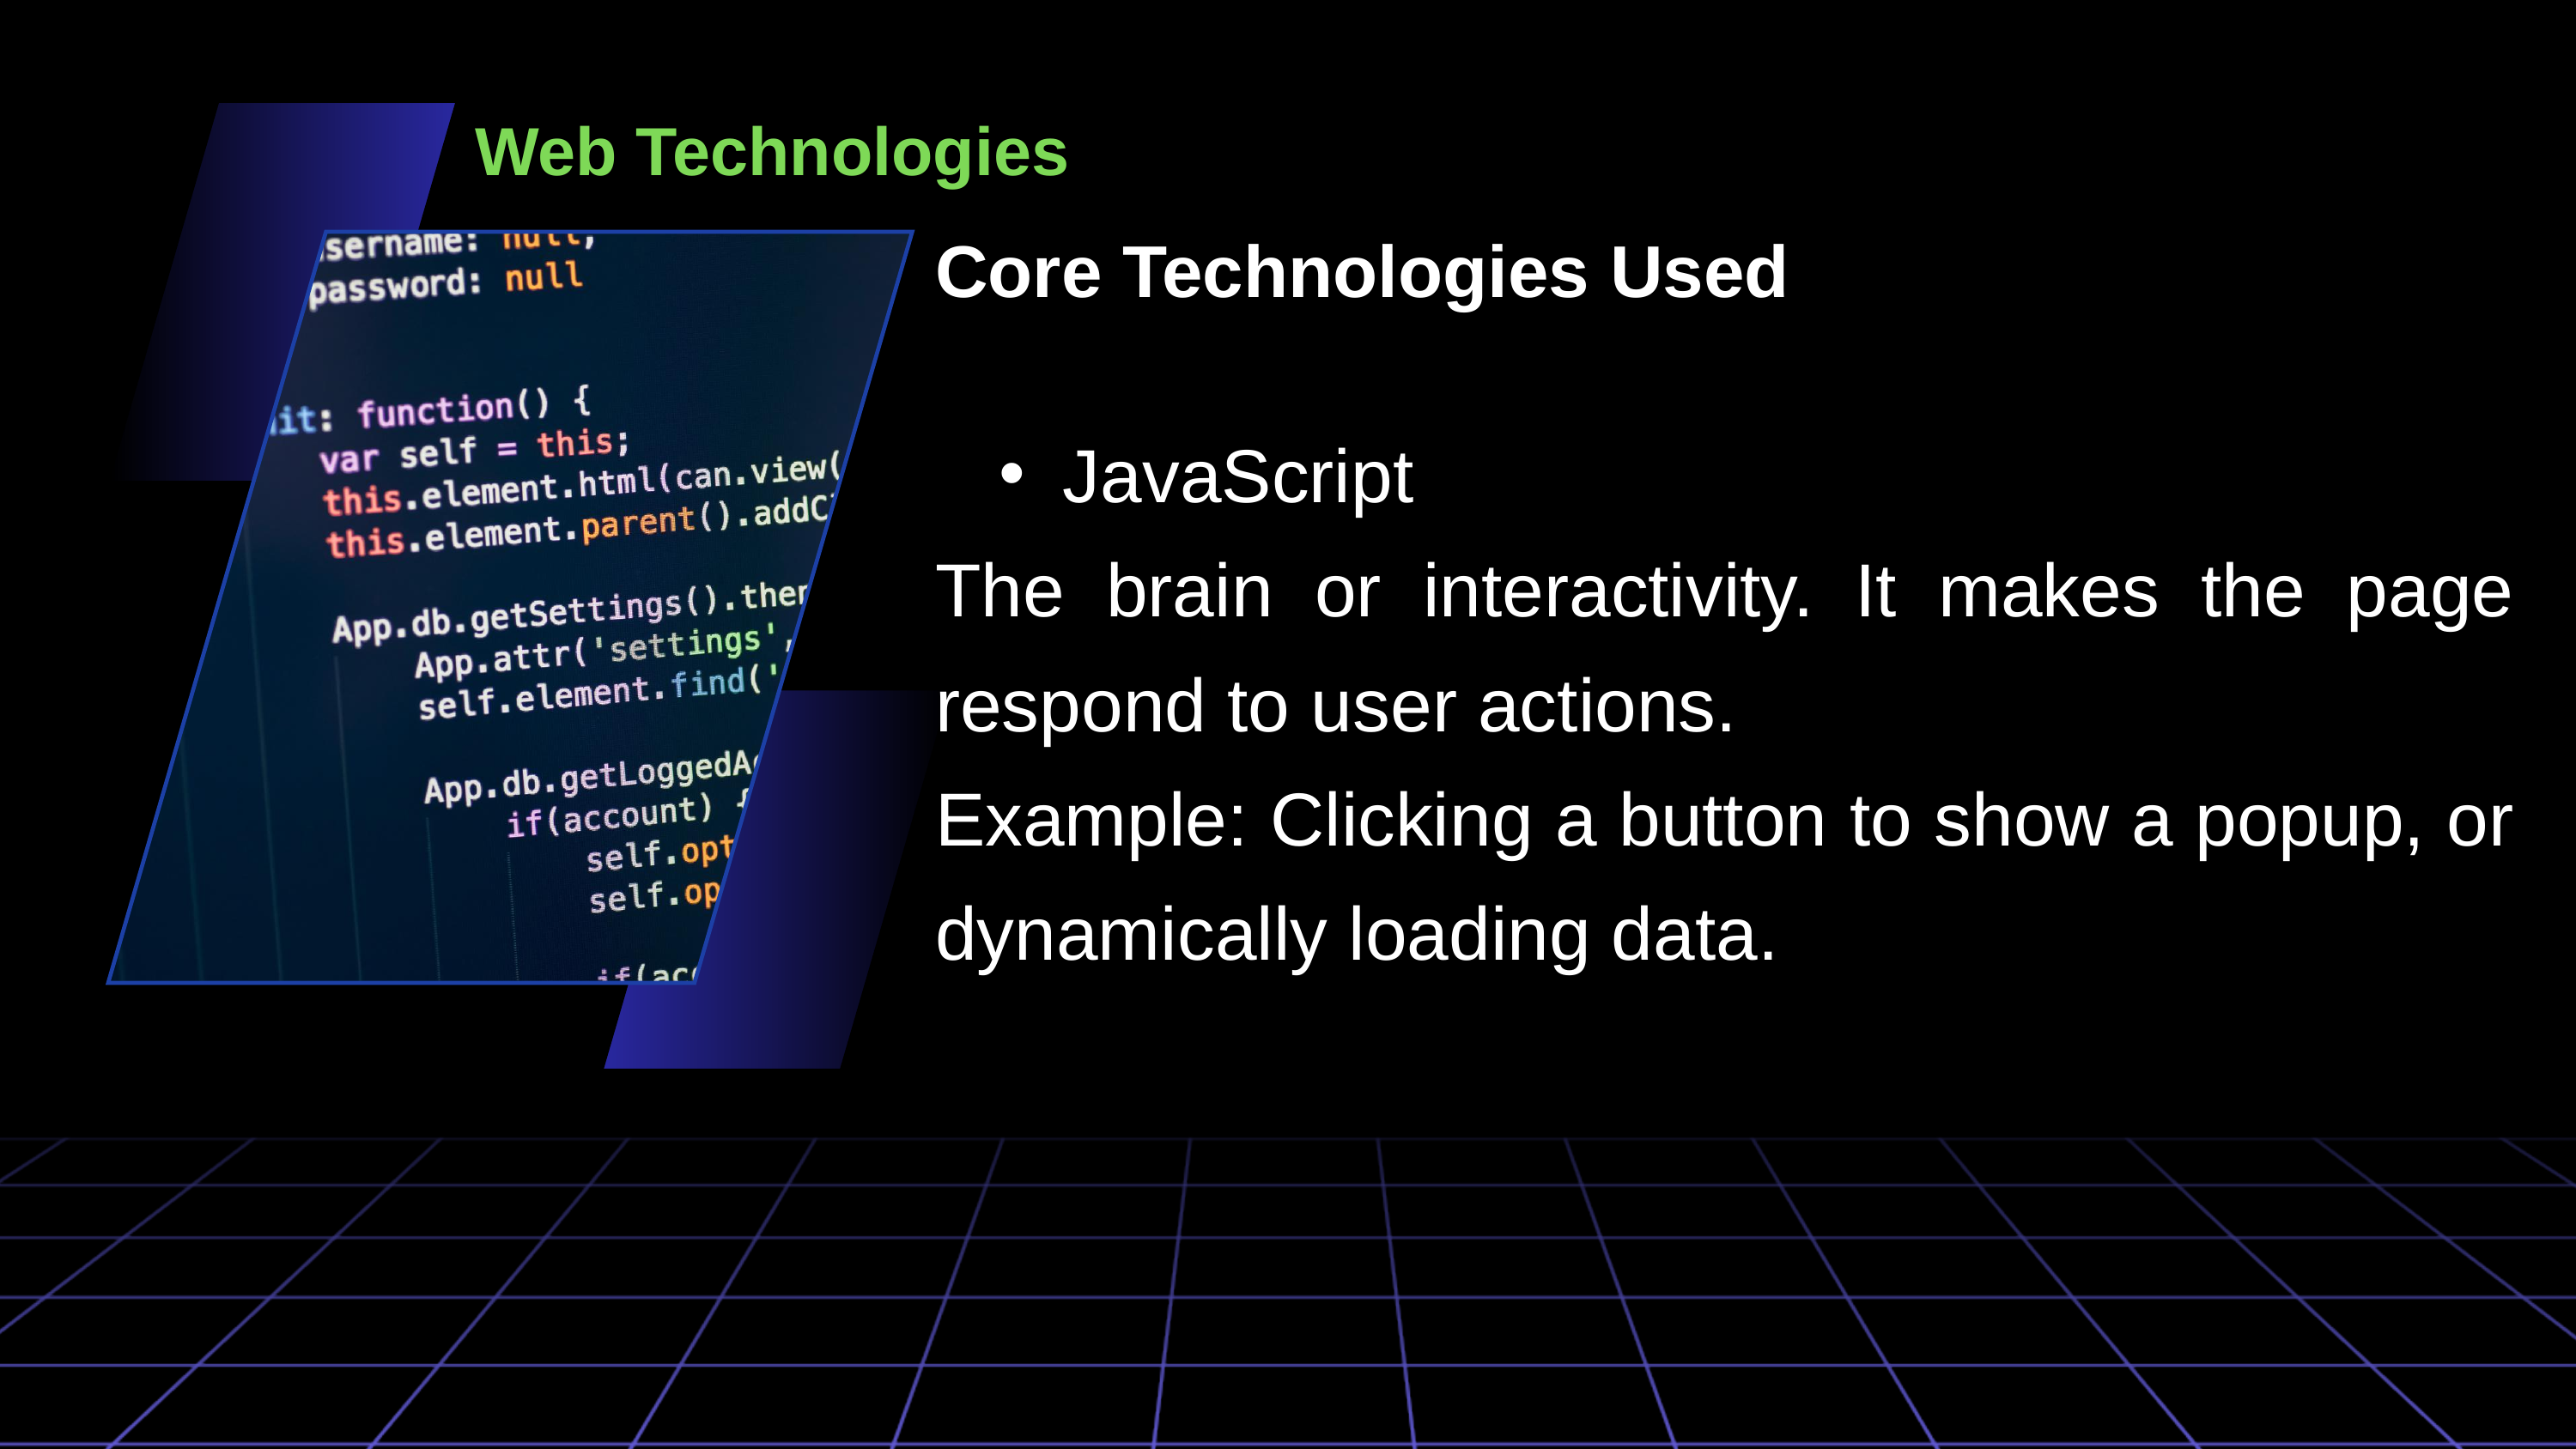

Web Technologies

Core Technologies Used

JavaScript
The brain or interactivity. It makes the page respond to user actions.
Example: Clicking a button to show a popup, or dynamically loading data.